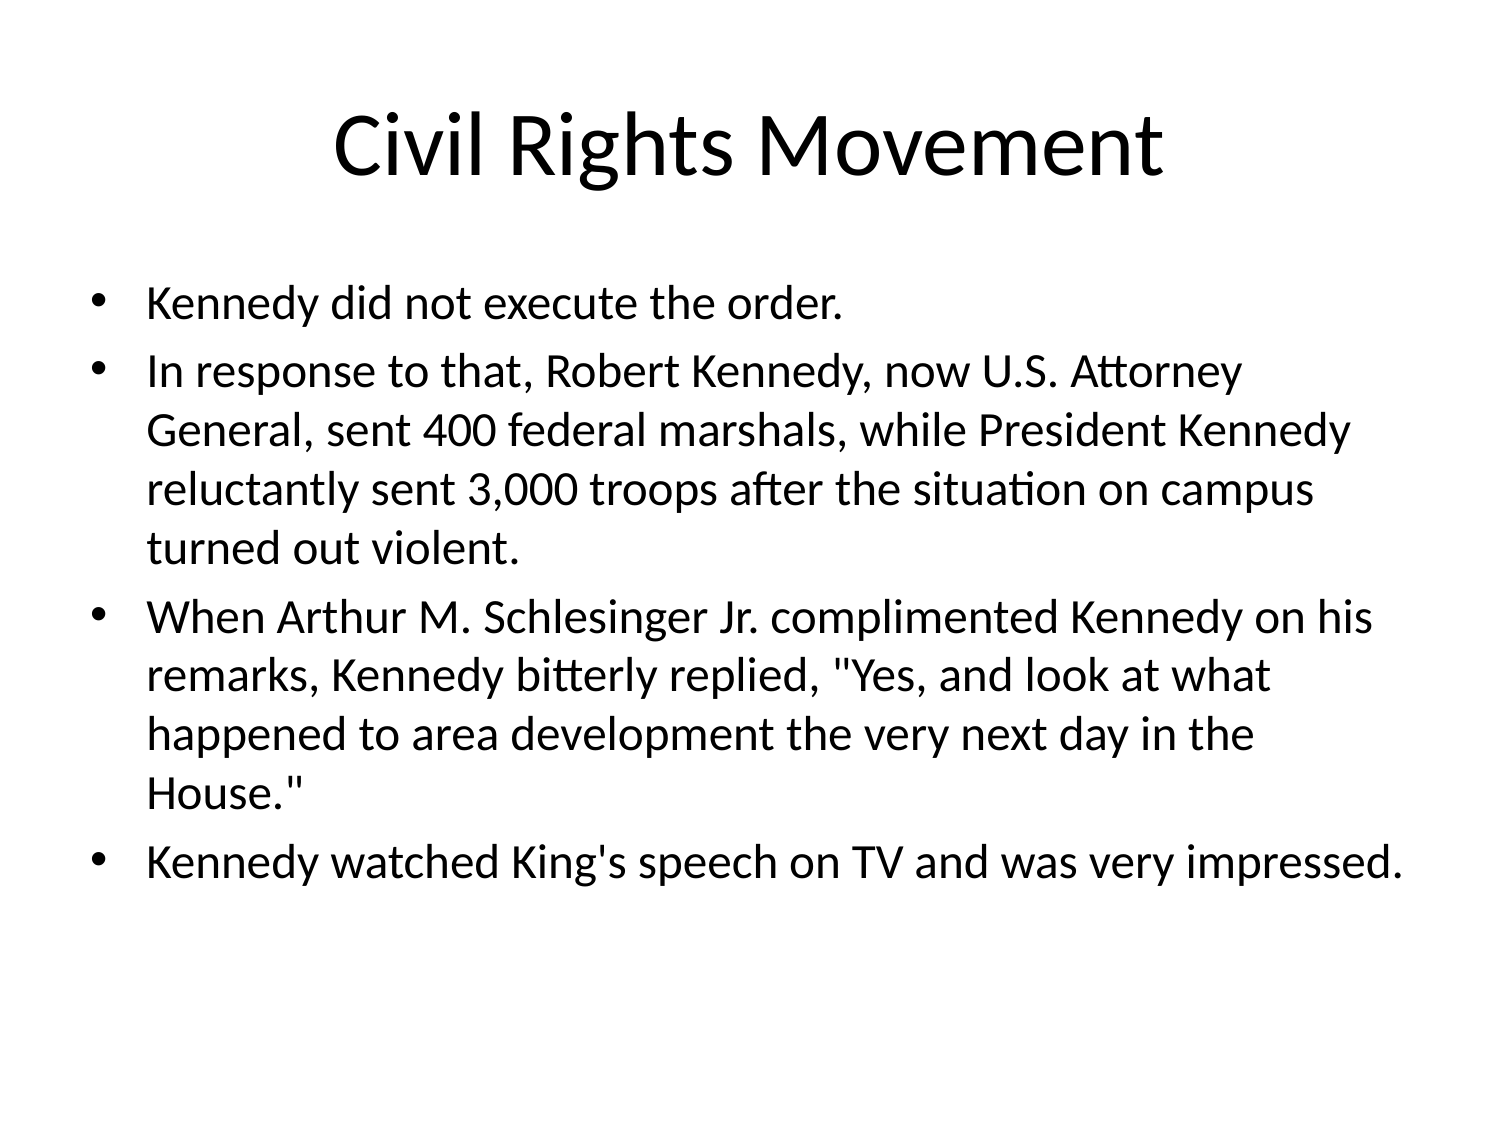

# Civil Rights Movement
Kennedy did not execute the order.
In response to that, Robert Kennedy, now U.S. Attorney General, sent 400 federal marshals, while President Kennedy reluctantly sent 3,000 troops after the situation on campus turned out violent.
When Arthur M. Schlesinger Jr. complimented Kennedy on his remarks, Kennedy bitterly replied, "Yes, and look at what happened to area development the very next day in the House."
Kennedy watched King's speech on TV and was very impressed.